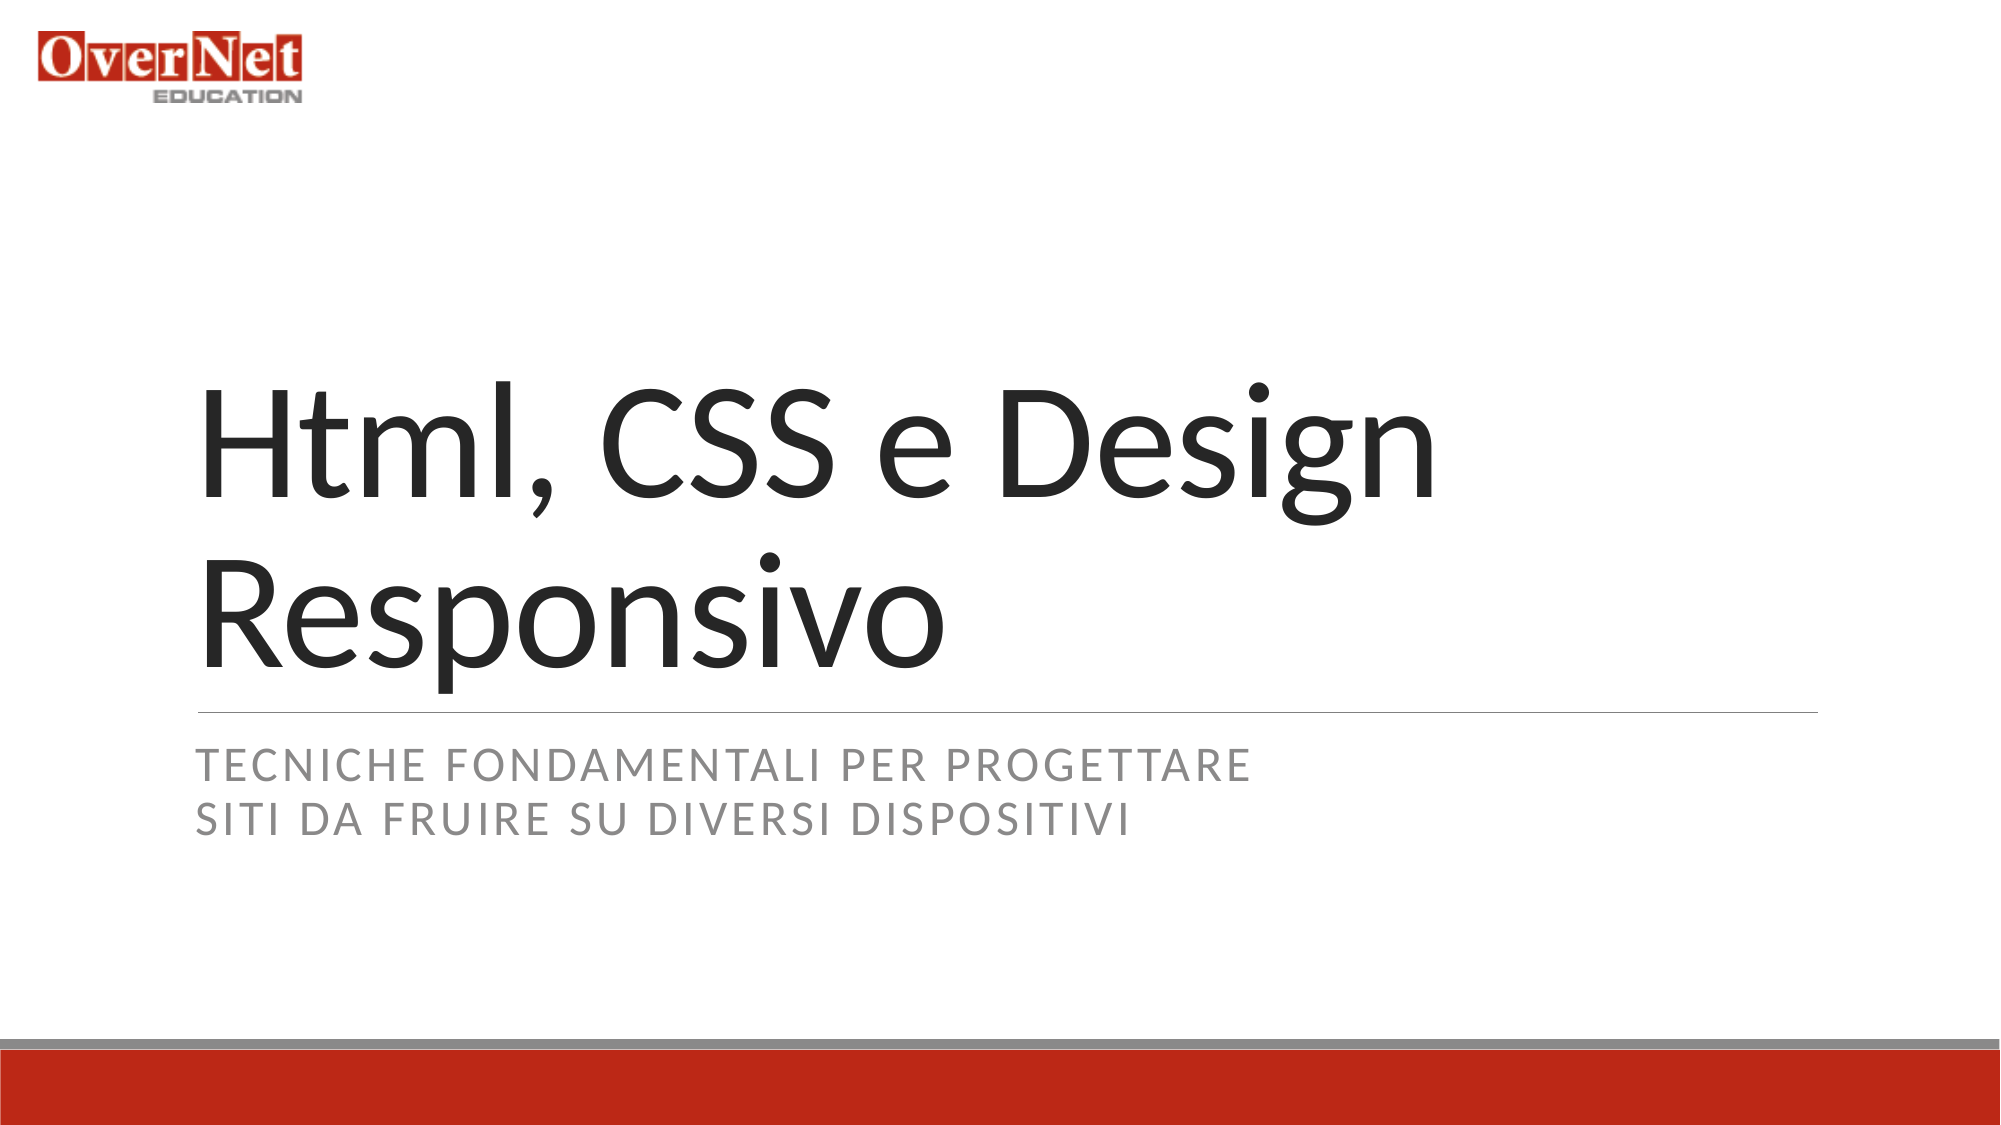

# Html, CSS e Design Responsivo
Tecniche fondamentali per Progettare
siti da fruire su diversi dispositivi